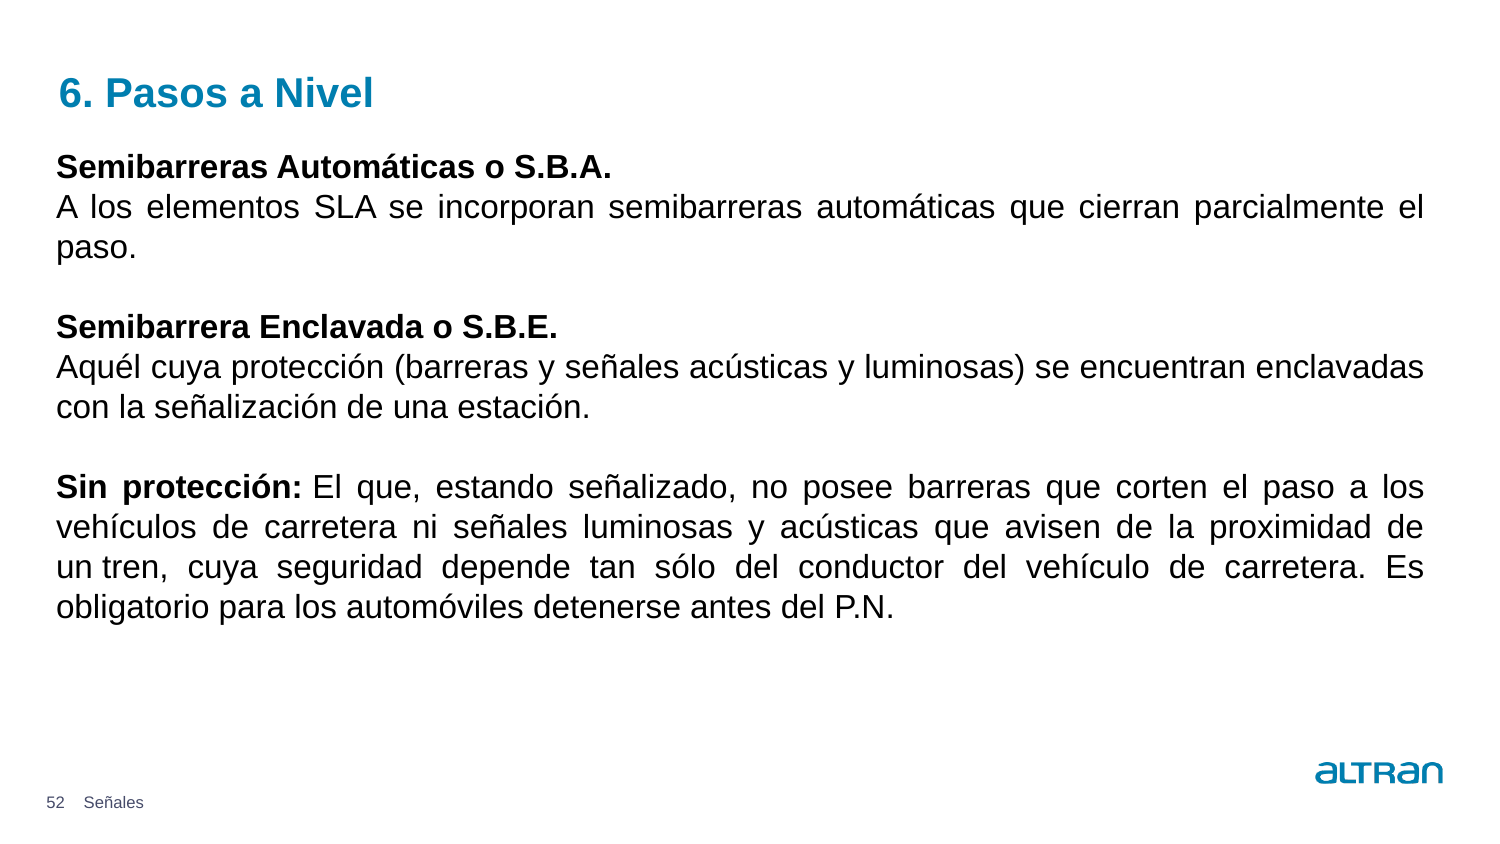

# 6. Pasos a Nivel
Semibarreras Automáticas o S.B.A.
A los elementos SLA se incorporan semibarreras automáticas que cierran parcialmente el paso.

Semibarrera Enclavada o S.B.E.
Aquél cuya protección (barreras y señales acústicas y luminosas) se encuentran enclavadas con la señalización de una estación.

Sin protección: El que, estando señalizado, no posee barreras que corten el paso a los vehículos de carretera ni señales luminosas y acústicas que avisen de la proximidad de un tren, cuya seguridad depende tan sólo del conductor del vehículo de carretera. Es obligatorio para los automóviles detenerse antes del P.N.

52
Señales
Date